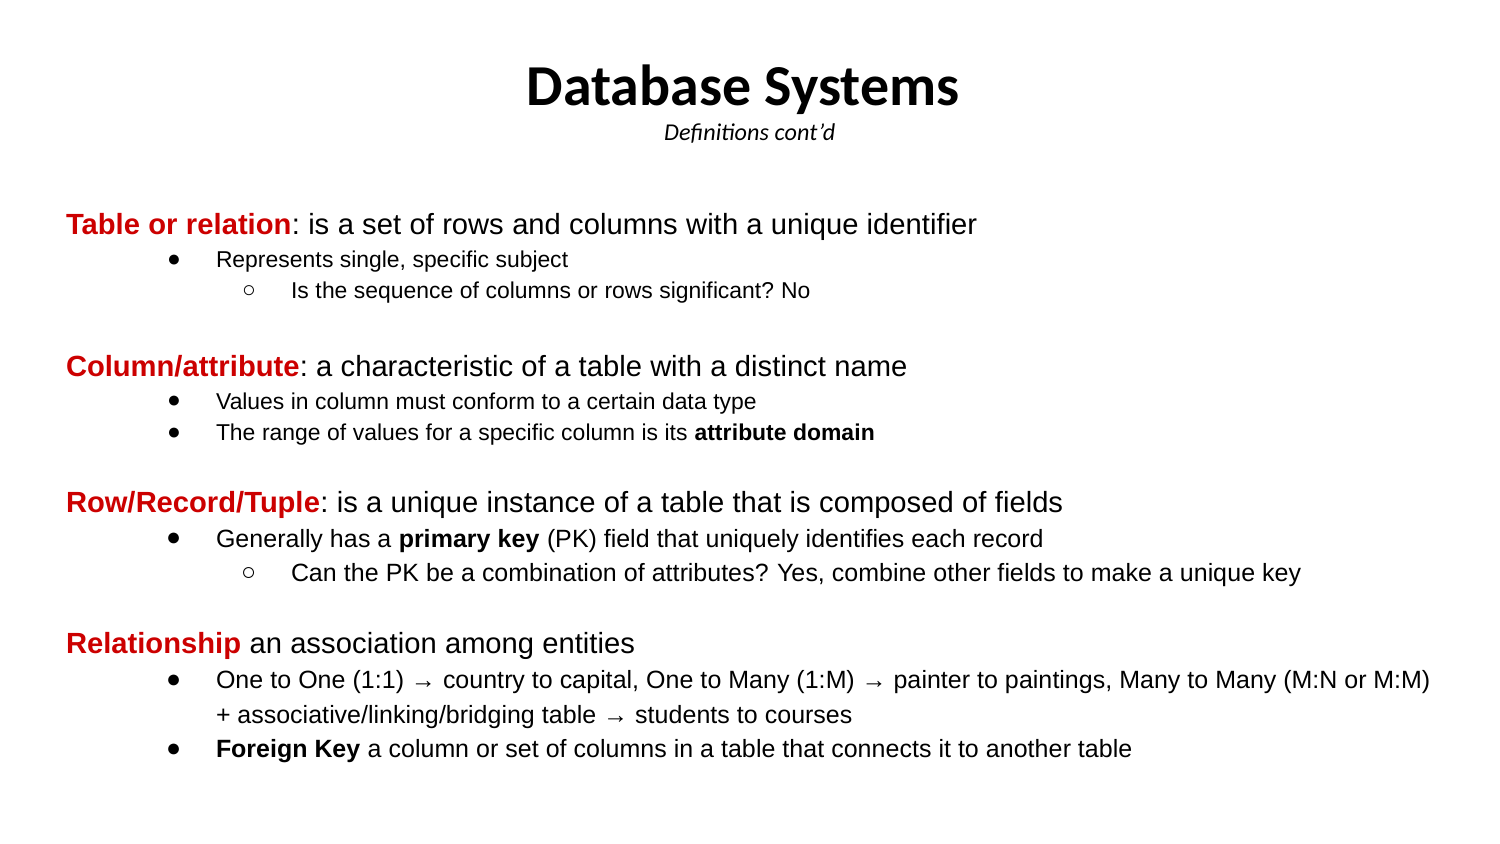

# Database Systems Definitions cont’d
Table or relation: is a set of rows and columns with a unique identifier
Represents single, specific subject
Is the sequence of columns or rows significant? No

Column/attribute: a characteristic of a table with a distinct name
Values in column must conform to a certain data type
The range of values for a specific column is its attribute domain
Row/Record/Tuple: is a unique instance of a table that is composed of fields
Generally has a primary key (PK) field that uniquely identifies each record
Can the PK be a combination of attributes? Yes, combine other fields to make a unique key
Relationship an association among entities
One to One (1:1) → country to capital, One to Many (1:M) → painter to paintings, Many to Many (M:N or M:M) + associative/linking/bridging table → students to courses
Foreign Key a column or set of columns in a table that connects it to another table